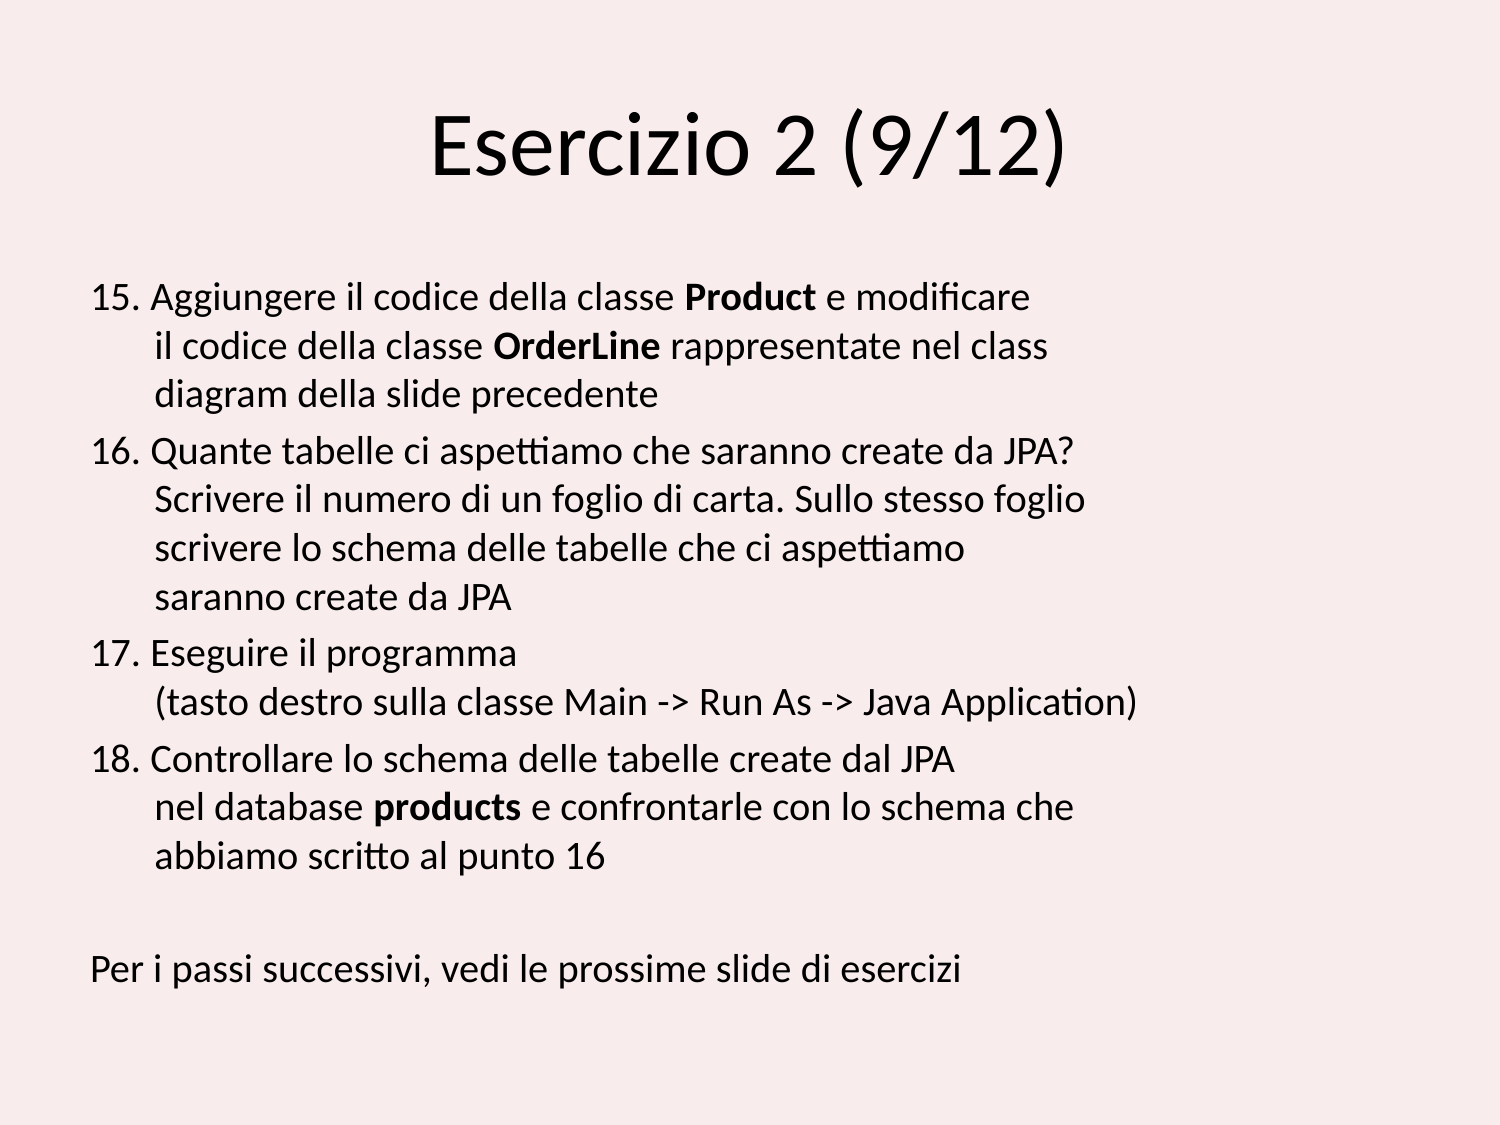

# Esercizio 2 (9/12)
15. Aggiungere il codice della classe Product e modificare
       il codice della classe OrderLine rappresentate nel class
       diagram della slide precedente
16. Quante tabelle ci aspettiamo che saranno create da JPA?
       Scrivere il numero di un foglio di carta. Sullo stesso foglio
       scrivere lo schema delle tabelle che ci aspettiamo
       saranno create da JPA
17. Eseguire il programma
       (tasto destro sulla classe Main -> Run As -> Java Application)
18. Controllare lo schema delle tabelle create dal JPA
       nel database products e confrontarle con lo schema che
       abbiamo scritto al punto 16

Per i passi successivi, vedi le prossime slide di esercizi